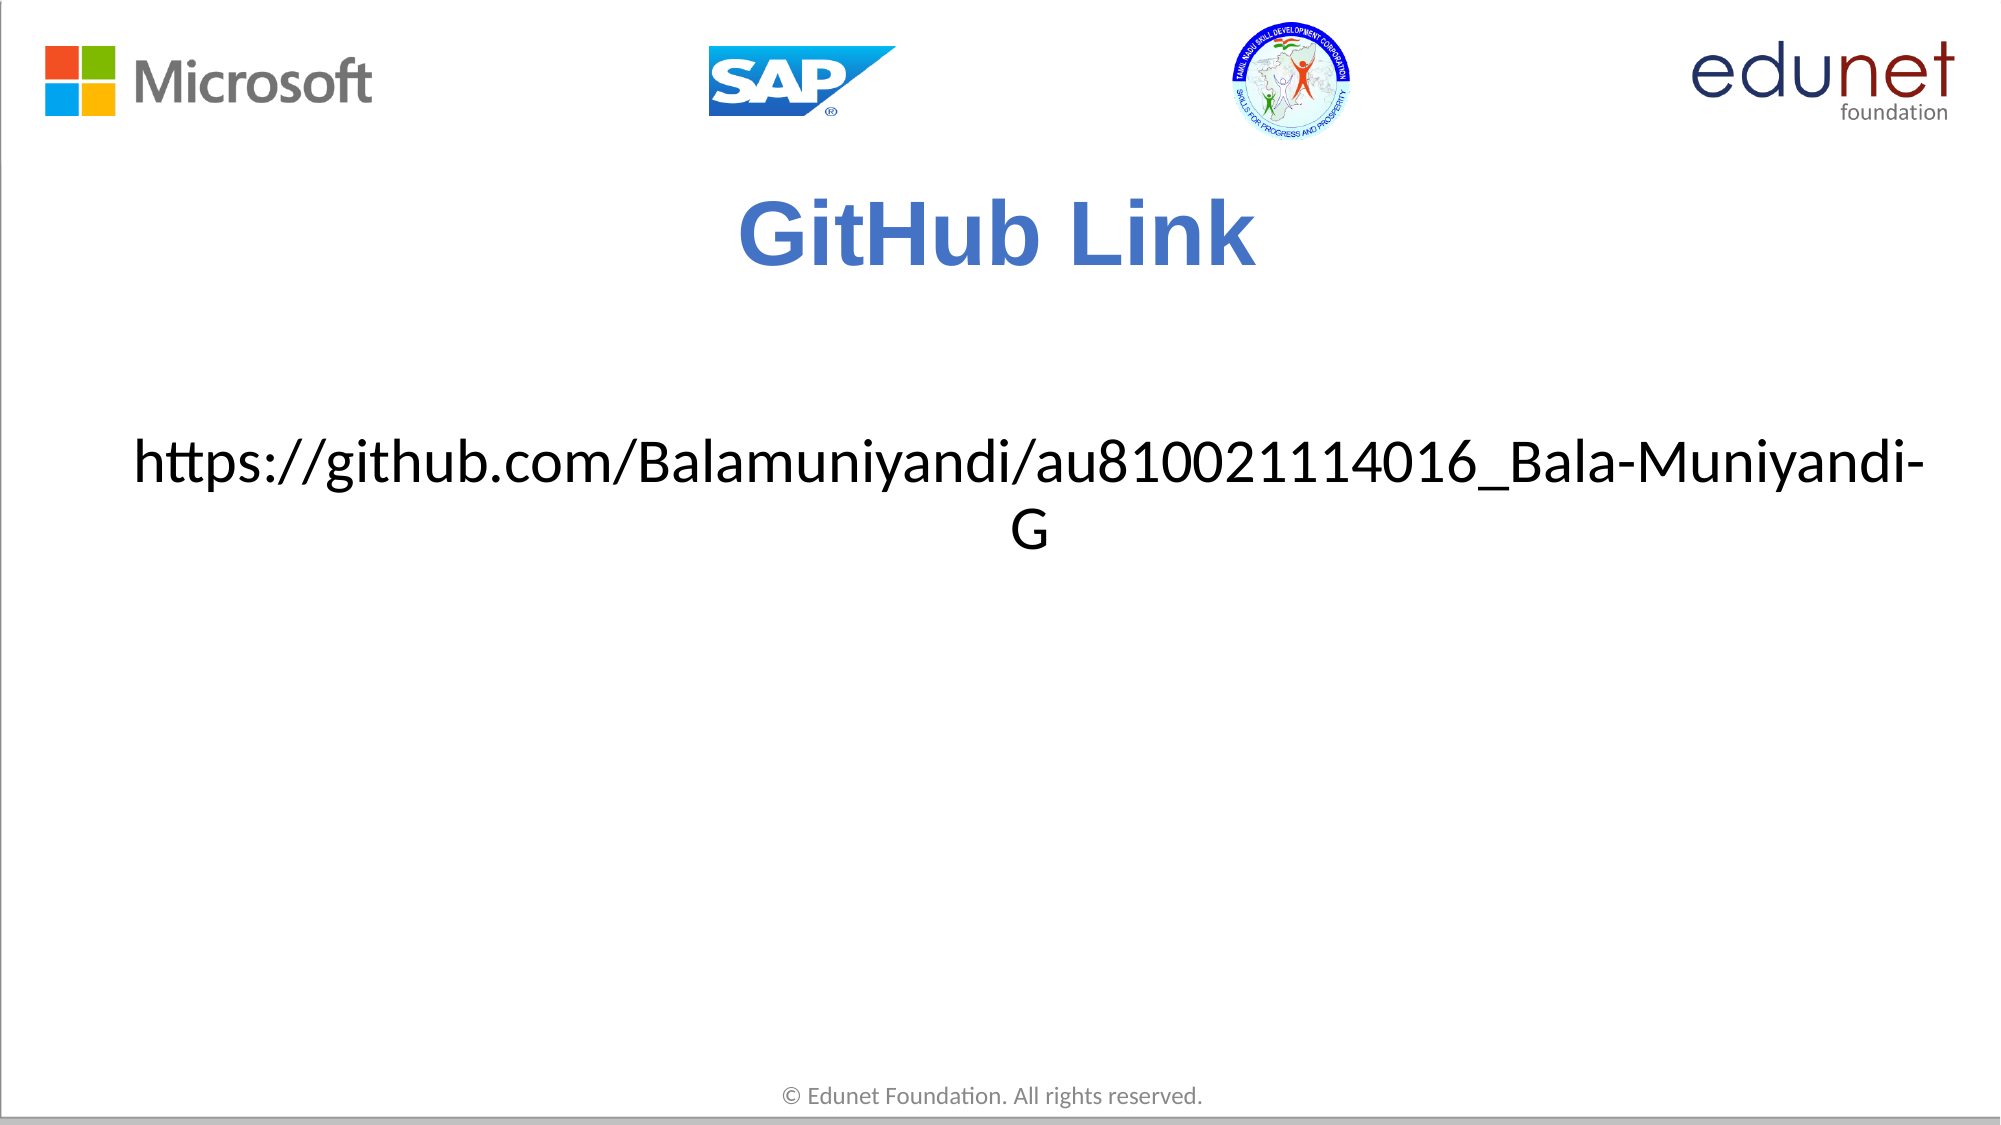

# GitHub Link
https://github.com/Balamuniyandi/au810021114016_Bala-Muniyandi-G
© Edunet Foundation. All rights reserved.